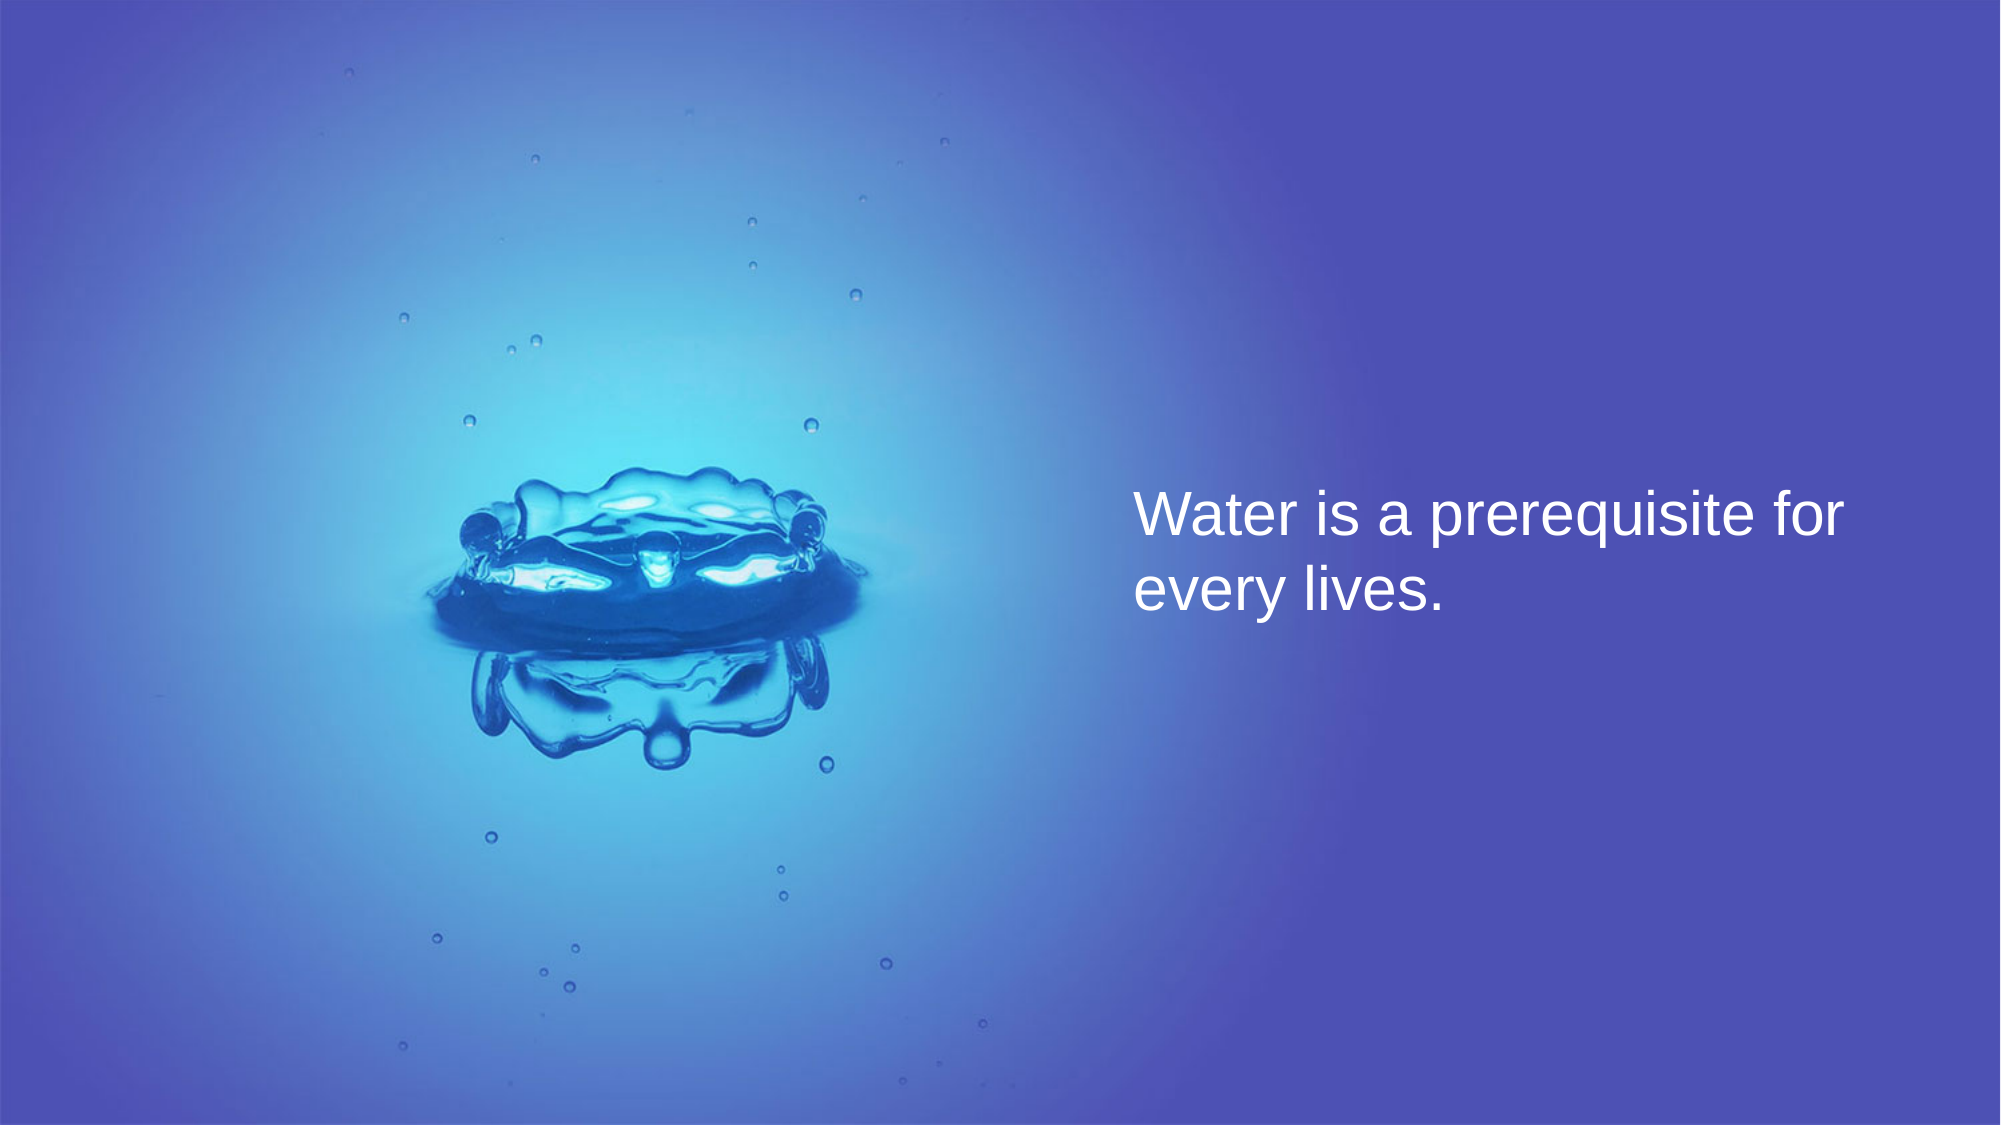

Water is a prerequisite for every lives.